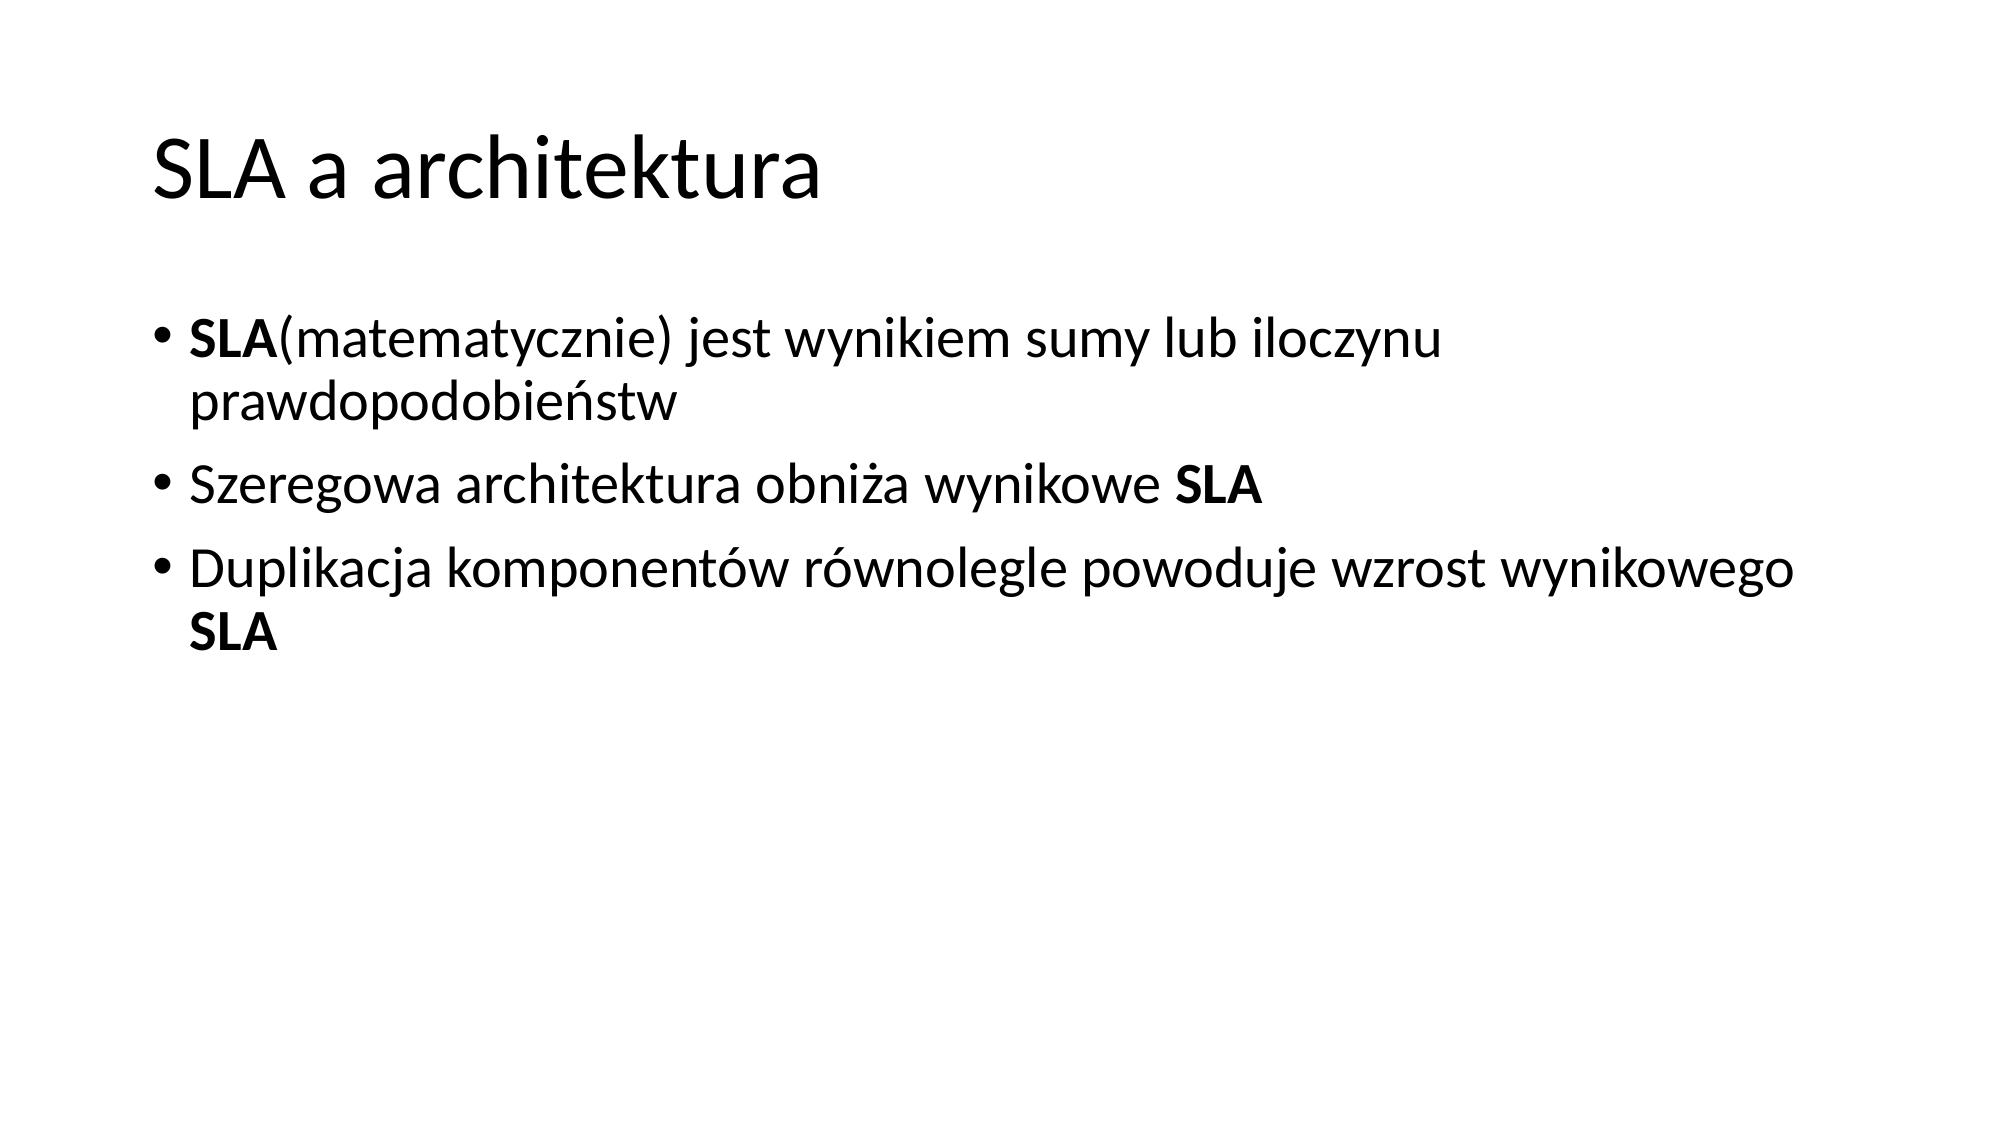

# SLA a architektura
SLA(matematycznie) jest wynikiem sumy lub iloczynu prawdopodobieństw
Szeregowa architektura obniża wynikowe SLA
Duplikacja komponentów równolegle powoduje wzrost wynikowego SLA